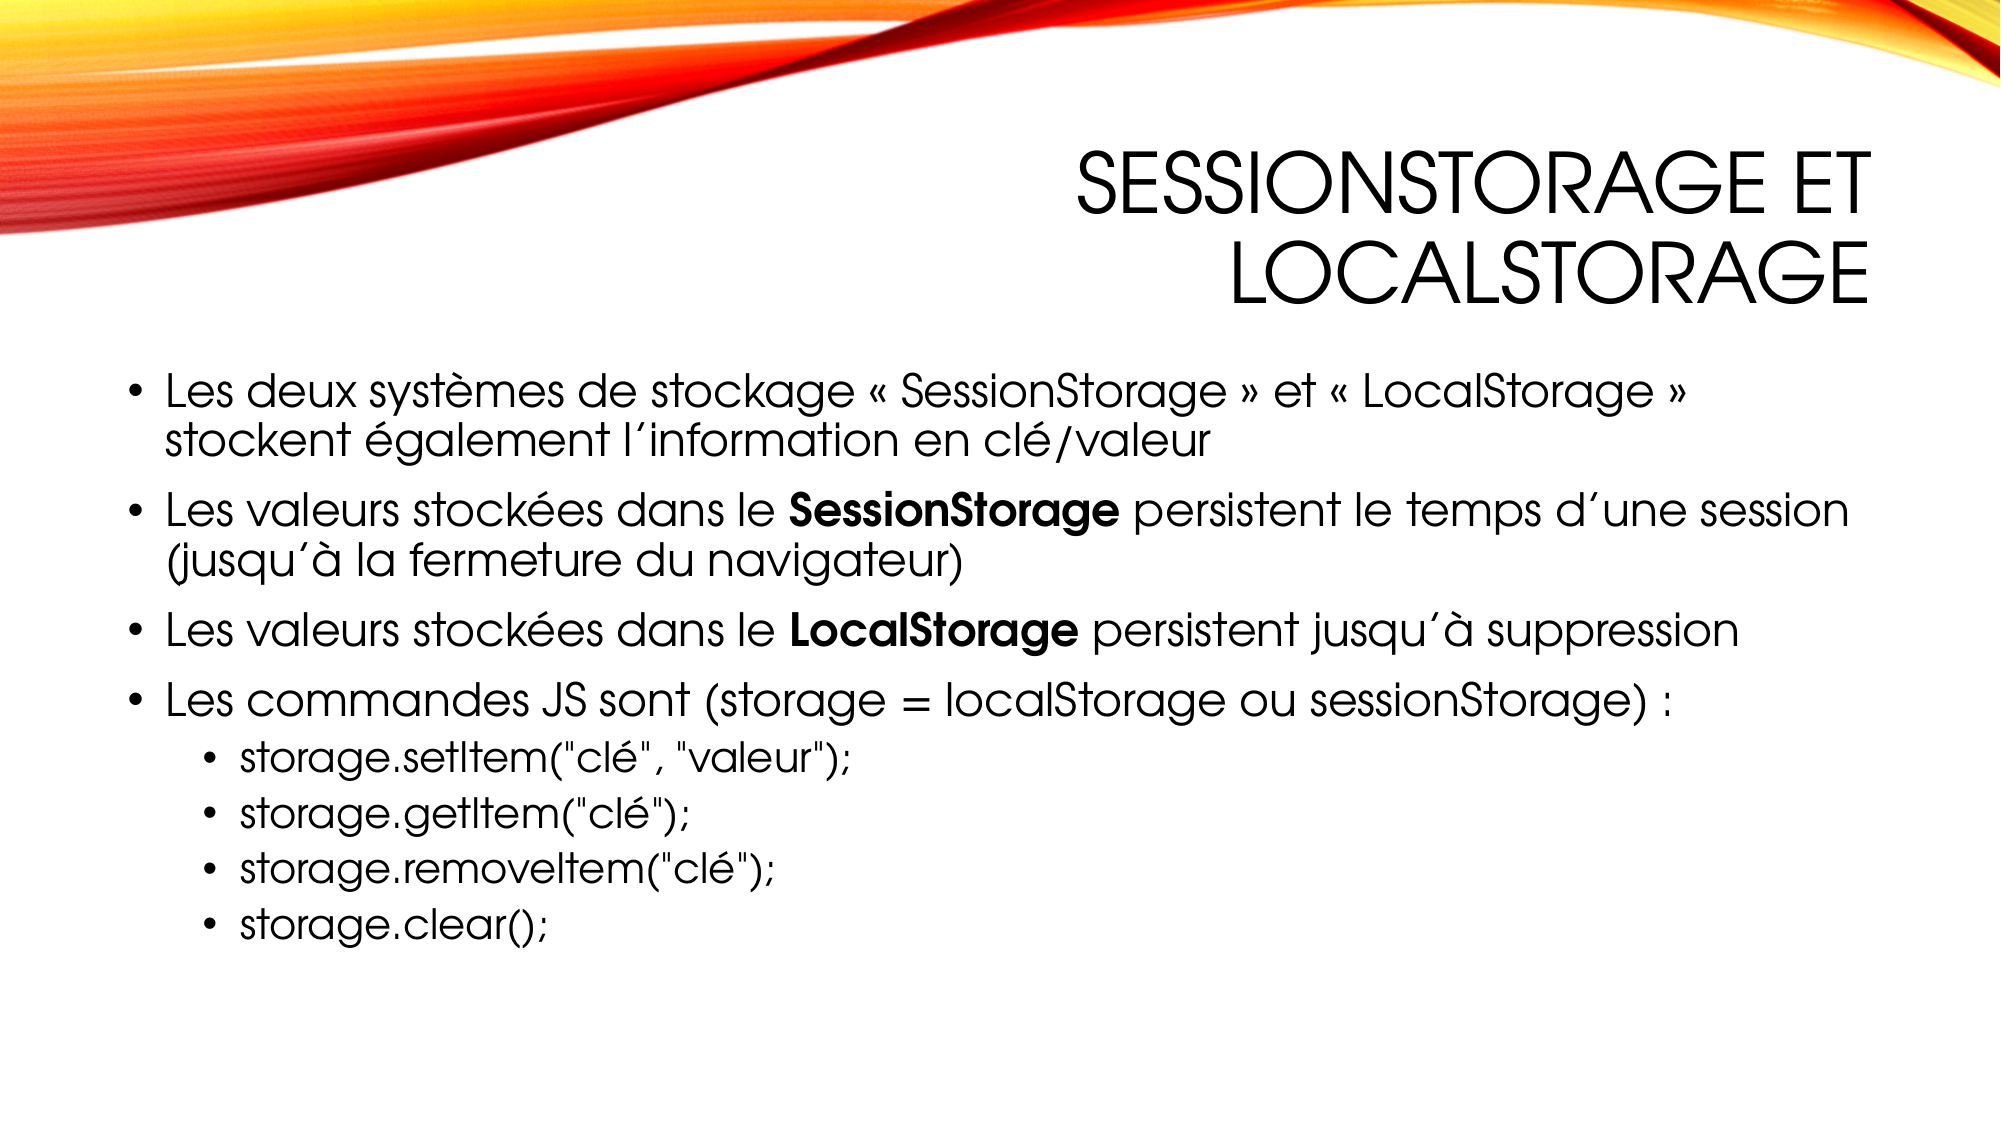

# SessionStorage et Localstorage
Les deux systèmes de stockage « SessionStorage » et « LocalStorage » stockent également l’information en clé/valeur
Les valeurs stockées dans le SessionStorage persistent le temps d’une session (jusqu’à la fermeture du navigateur)
Les valeurs stockées dans le LocalStorage persistent jusqu’à suppression
Les commandes JS sont (storage = localStorage ou sessionStorage) :
storage.setItem("clé", "valeur");
storage.getItem("clé");
storage.removeItem("clé");
storage.clear();